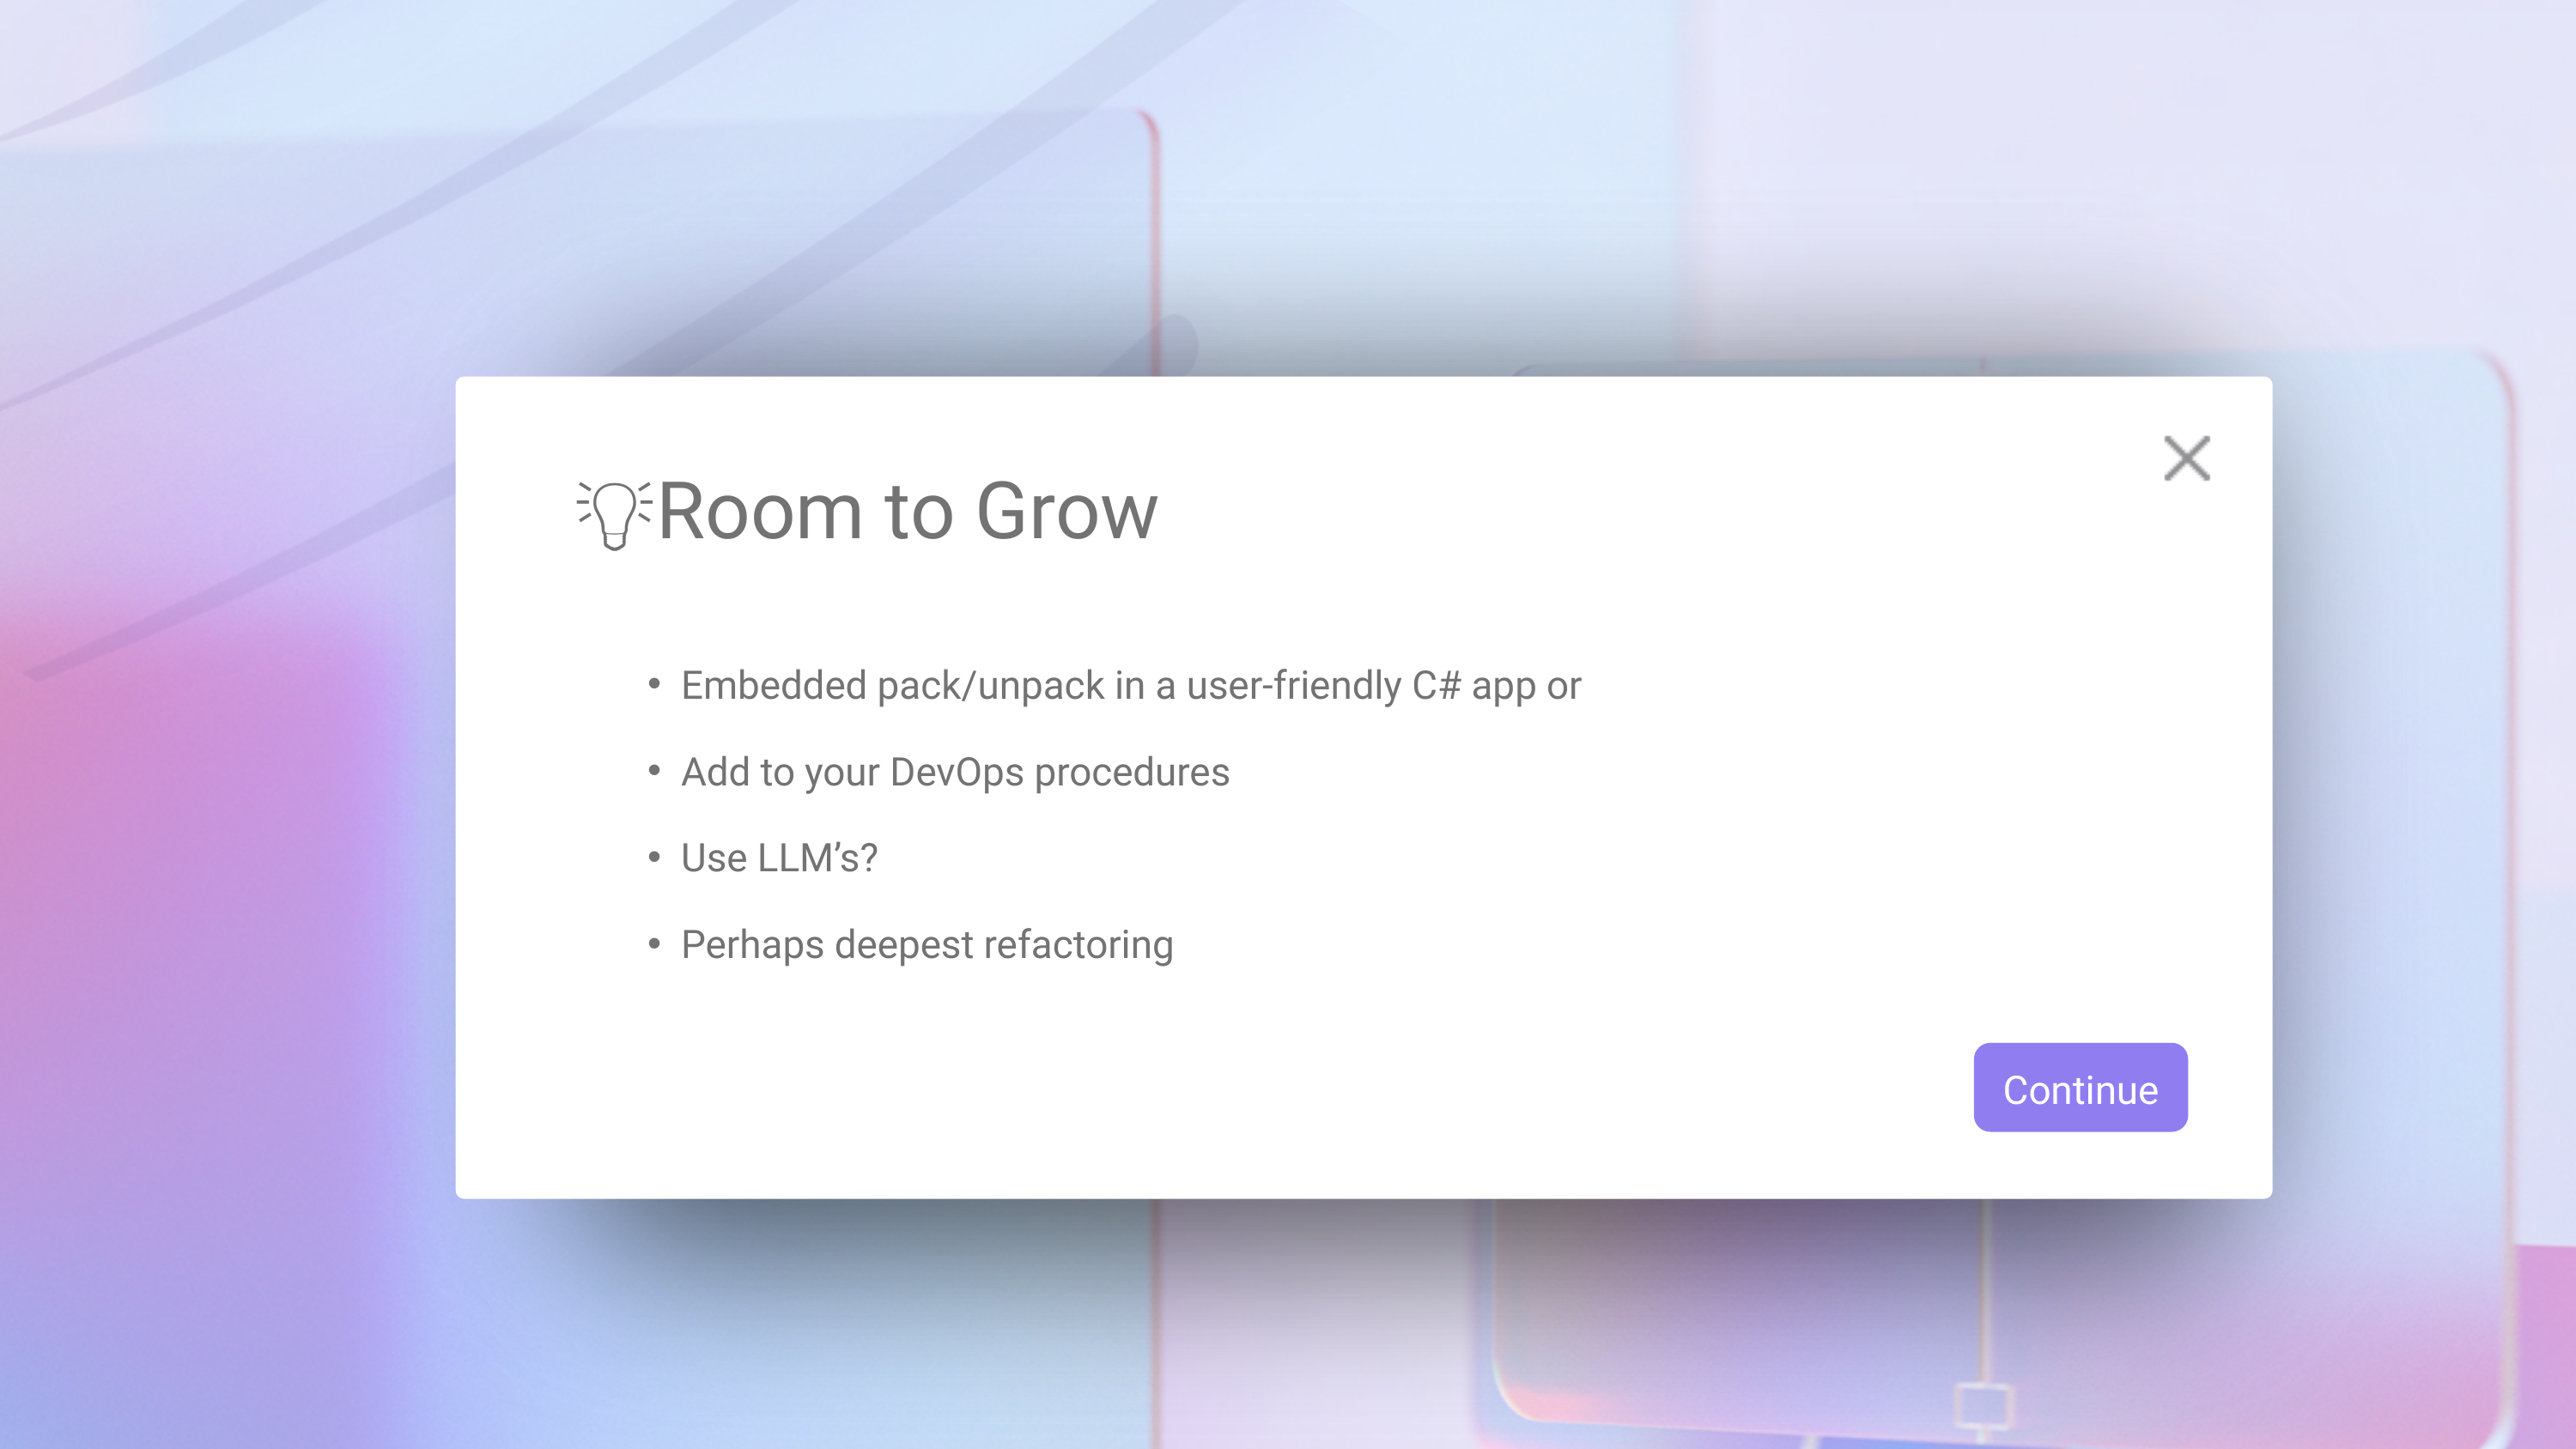

💡Room to Grow

Embedded pack/unpack in a user-friendly C# app or
Add to your DevOps procedures
Use LLM’s?
Perhaps deepest refactoring

Continue